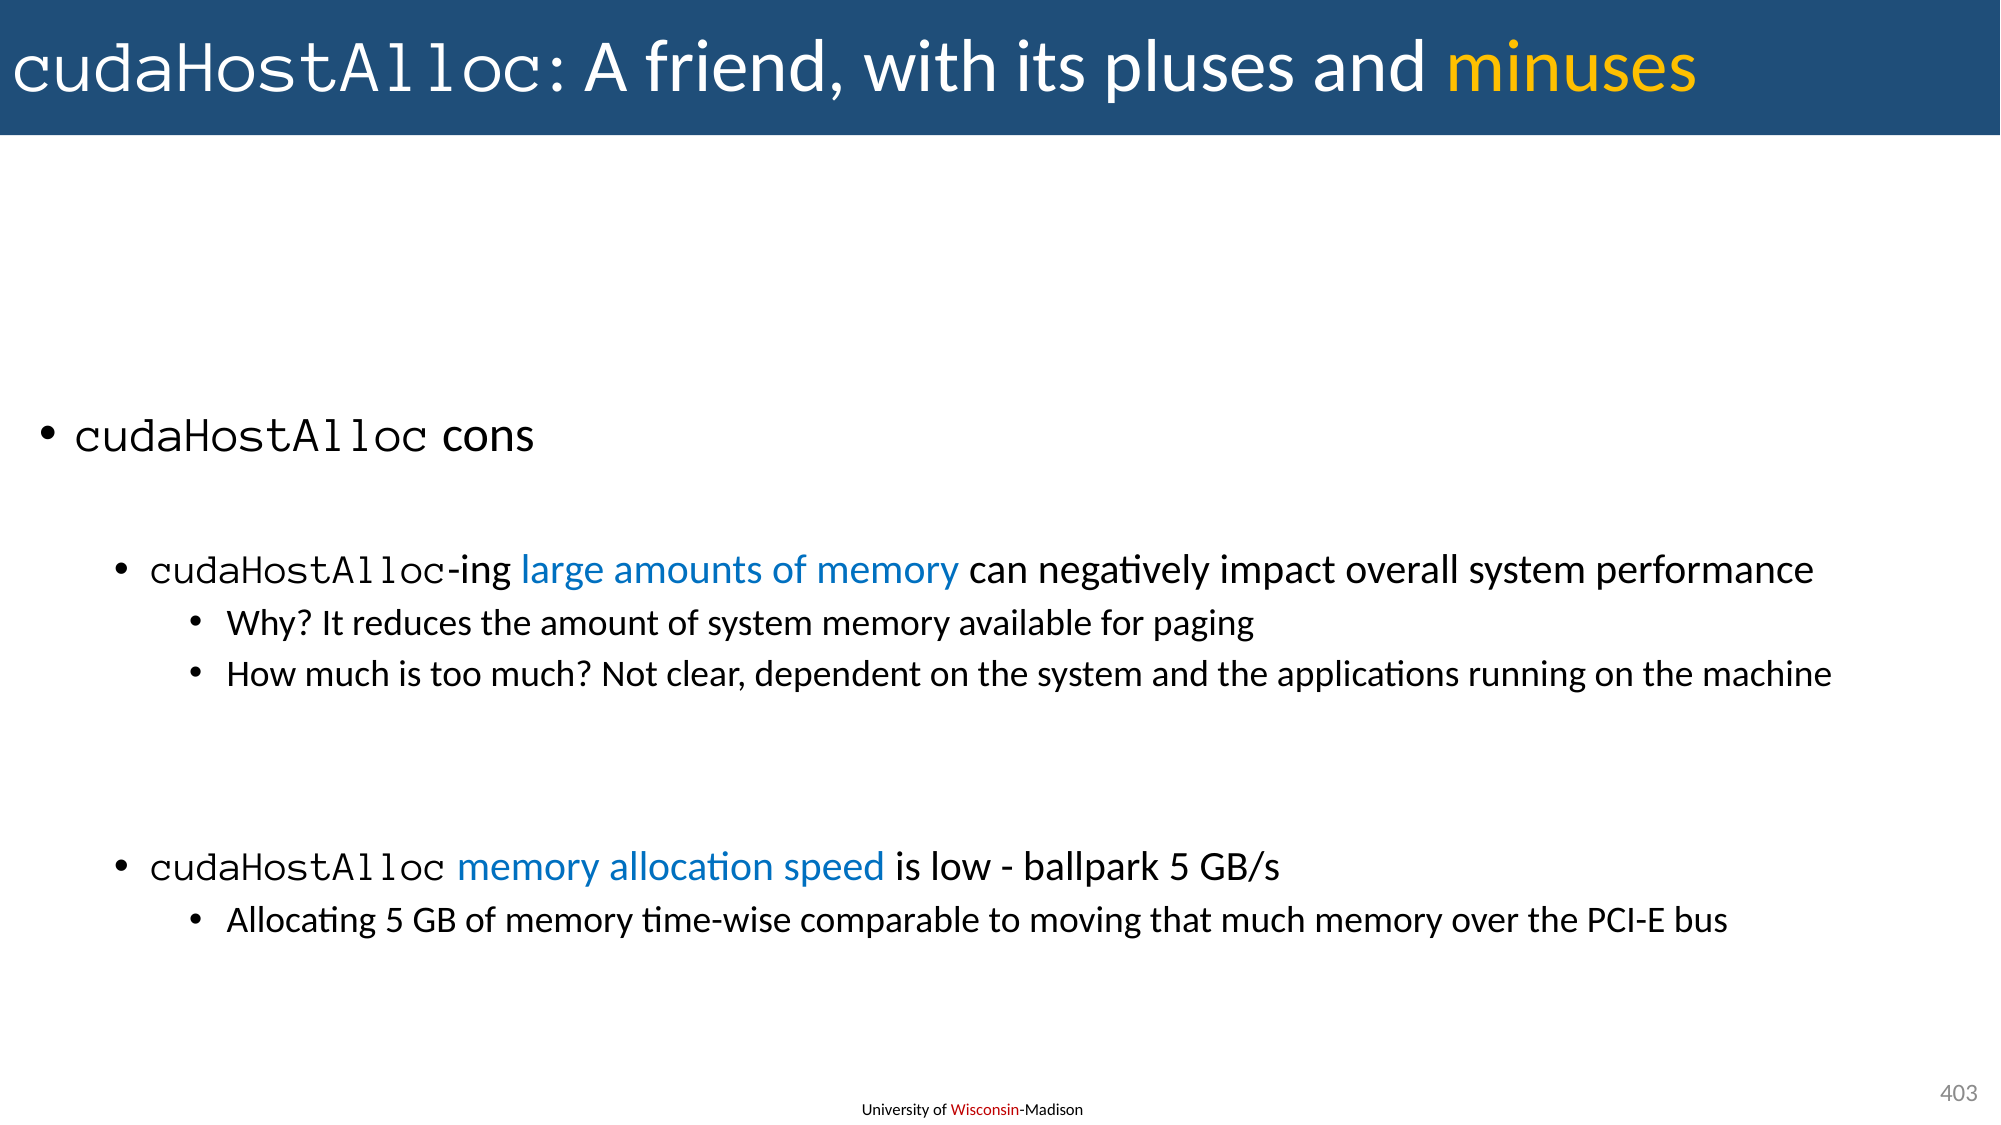

# cudaHostAlloc: A friend, with its pluses and minuses

cudaHostAlloc cons

cudaHostAlloc-ing large amounts of memory can negatively impact overall system performance
Why? It reduces the amount of system memory available for paging
How much is too much? Not clear, dependent on the system and the applications running on the machine

cudaHostAlloc memory allocation speed is low - ballpark 5 GB/s
Allocating 5 GB of memory time-wise comparable to moving that much memory over the PCI-E bus
403